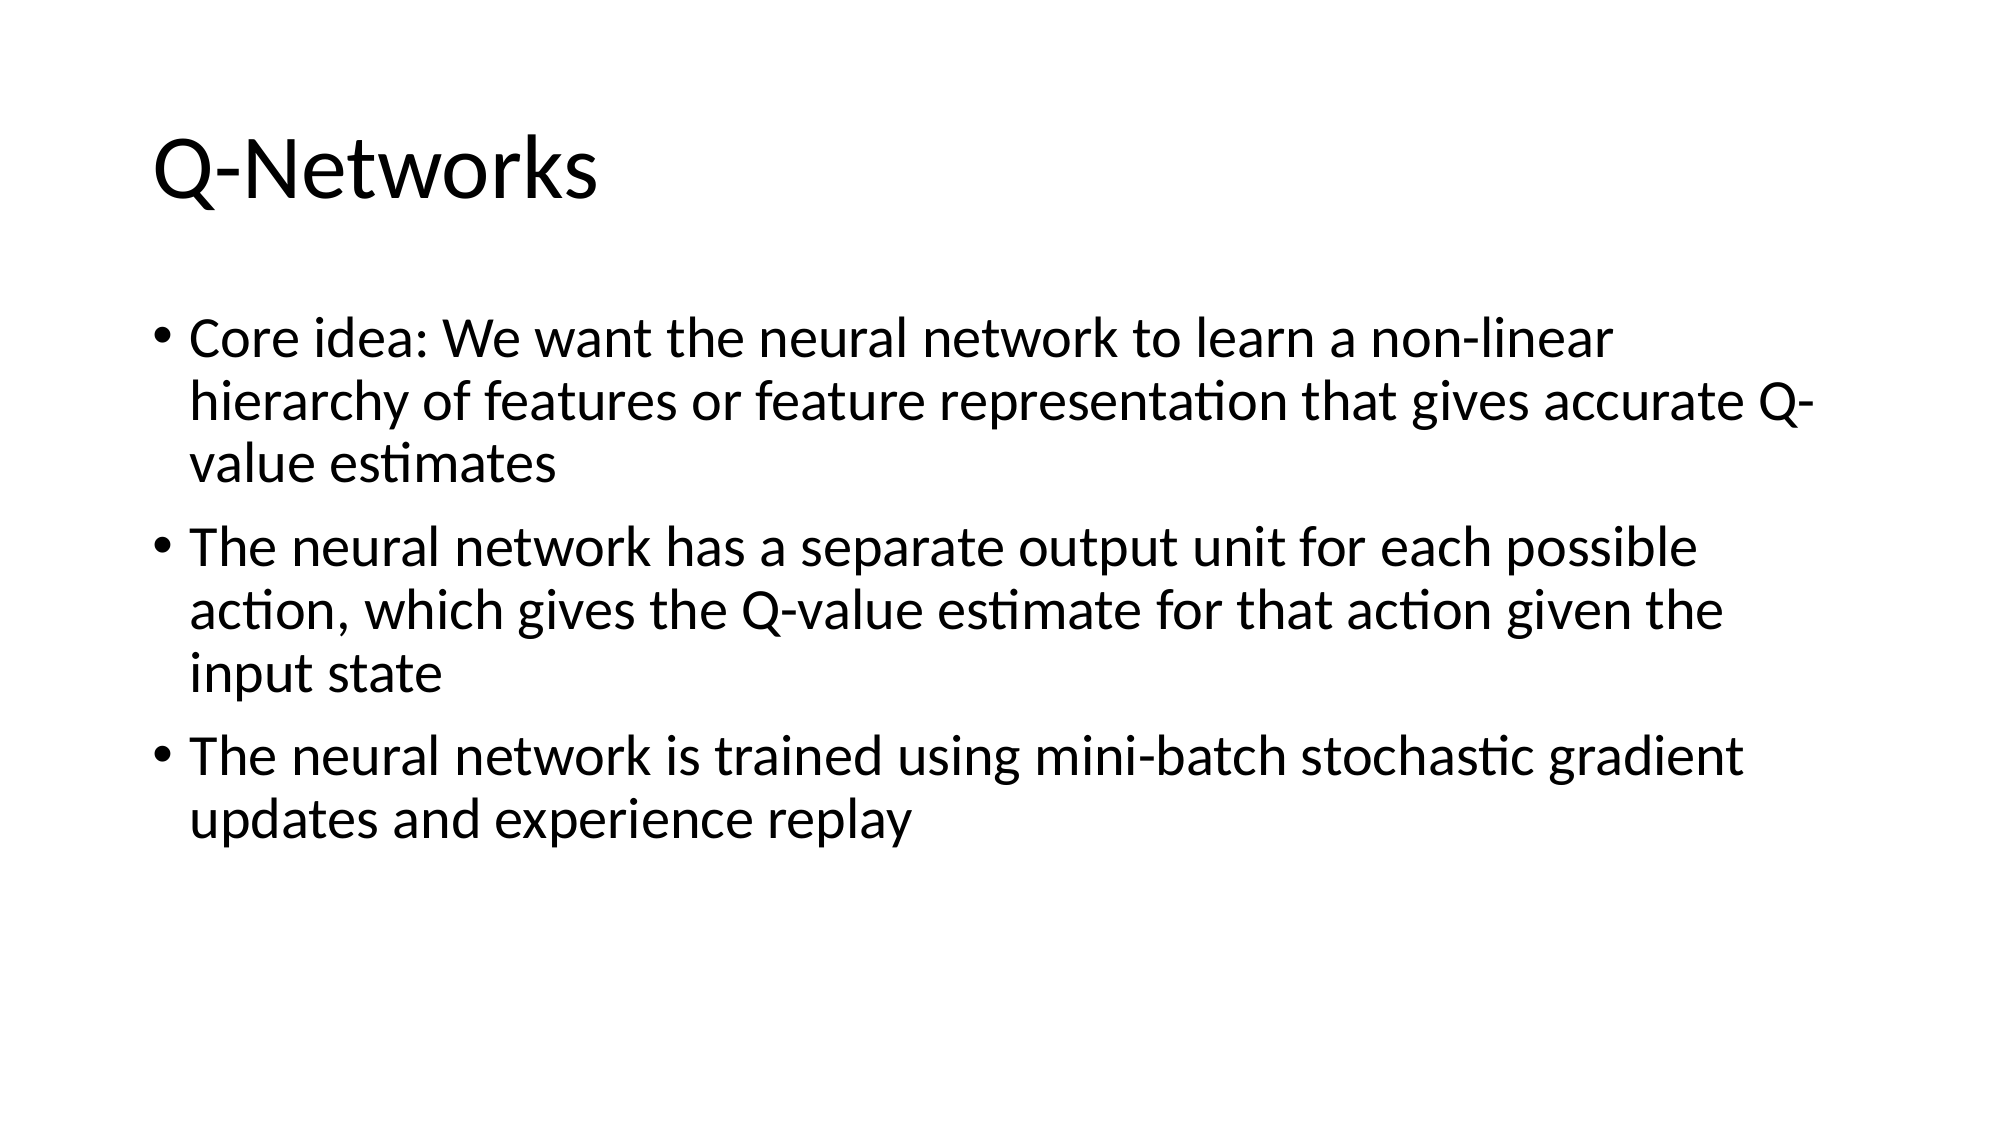

# Q-Networks
Core idea: We want the neural network to learn a non-linear hierarchy of features or feature representation that gives accurate Q-value estimates
The neural network has a separate output unit for each possible action, which gives the Q-value estimate for that action given the input state
The neural network is trained using mini-batch stochastic gradient updates and experience replay